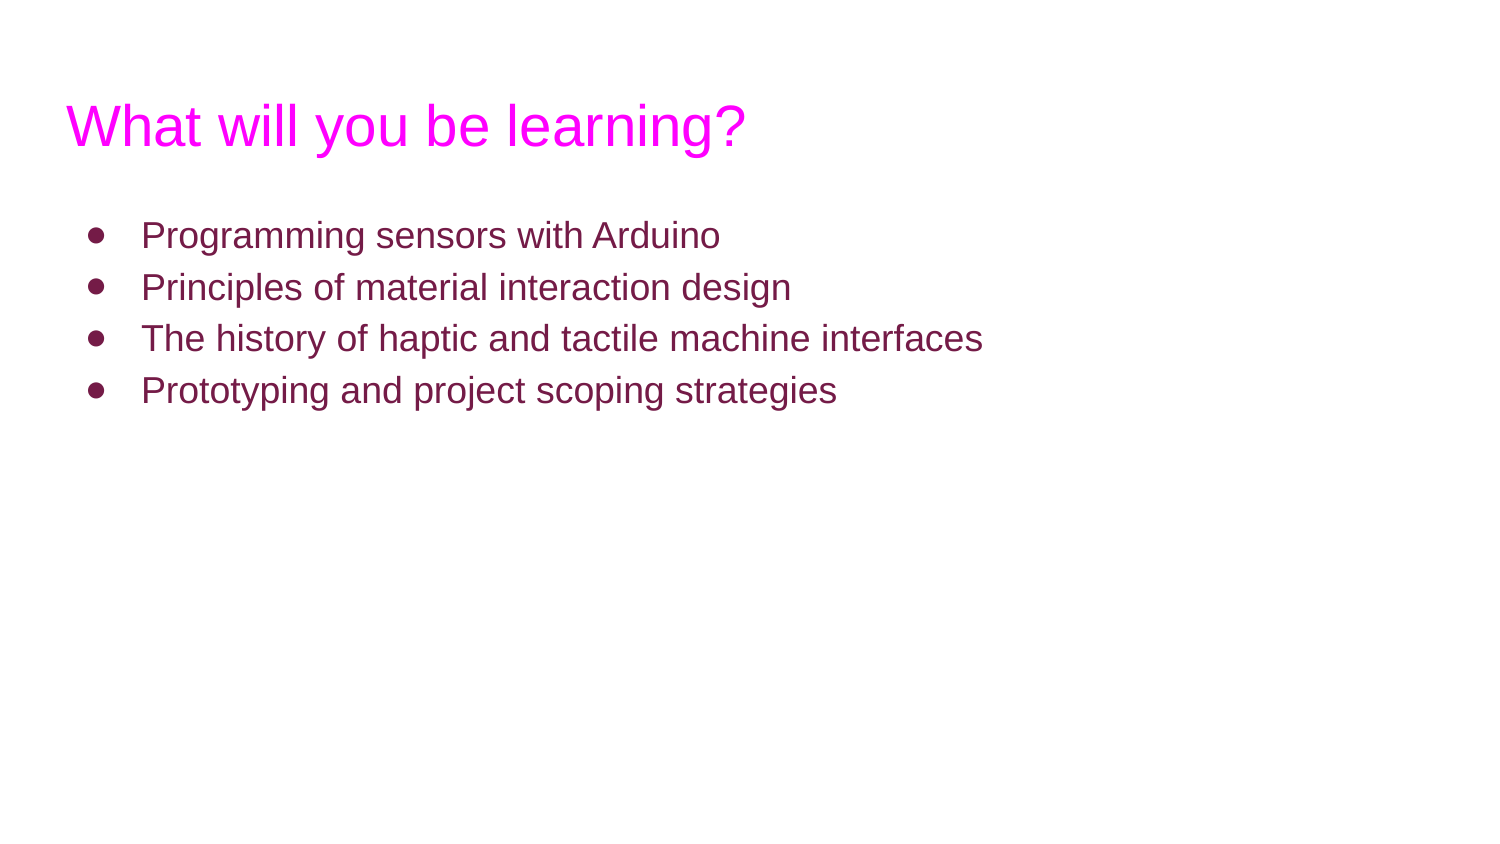

# What will you be learning?
Programming sensors with Arduino
Principles of material interaction design
The history of haptic and tactile machine interfaces
Prototyping and project scoping strategies